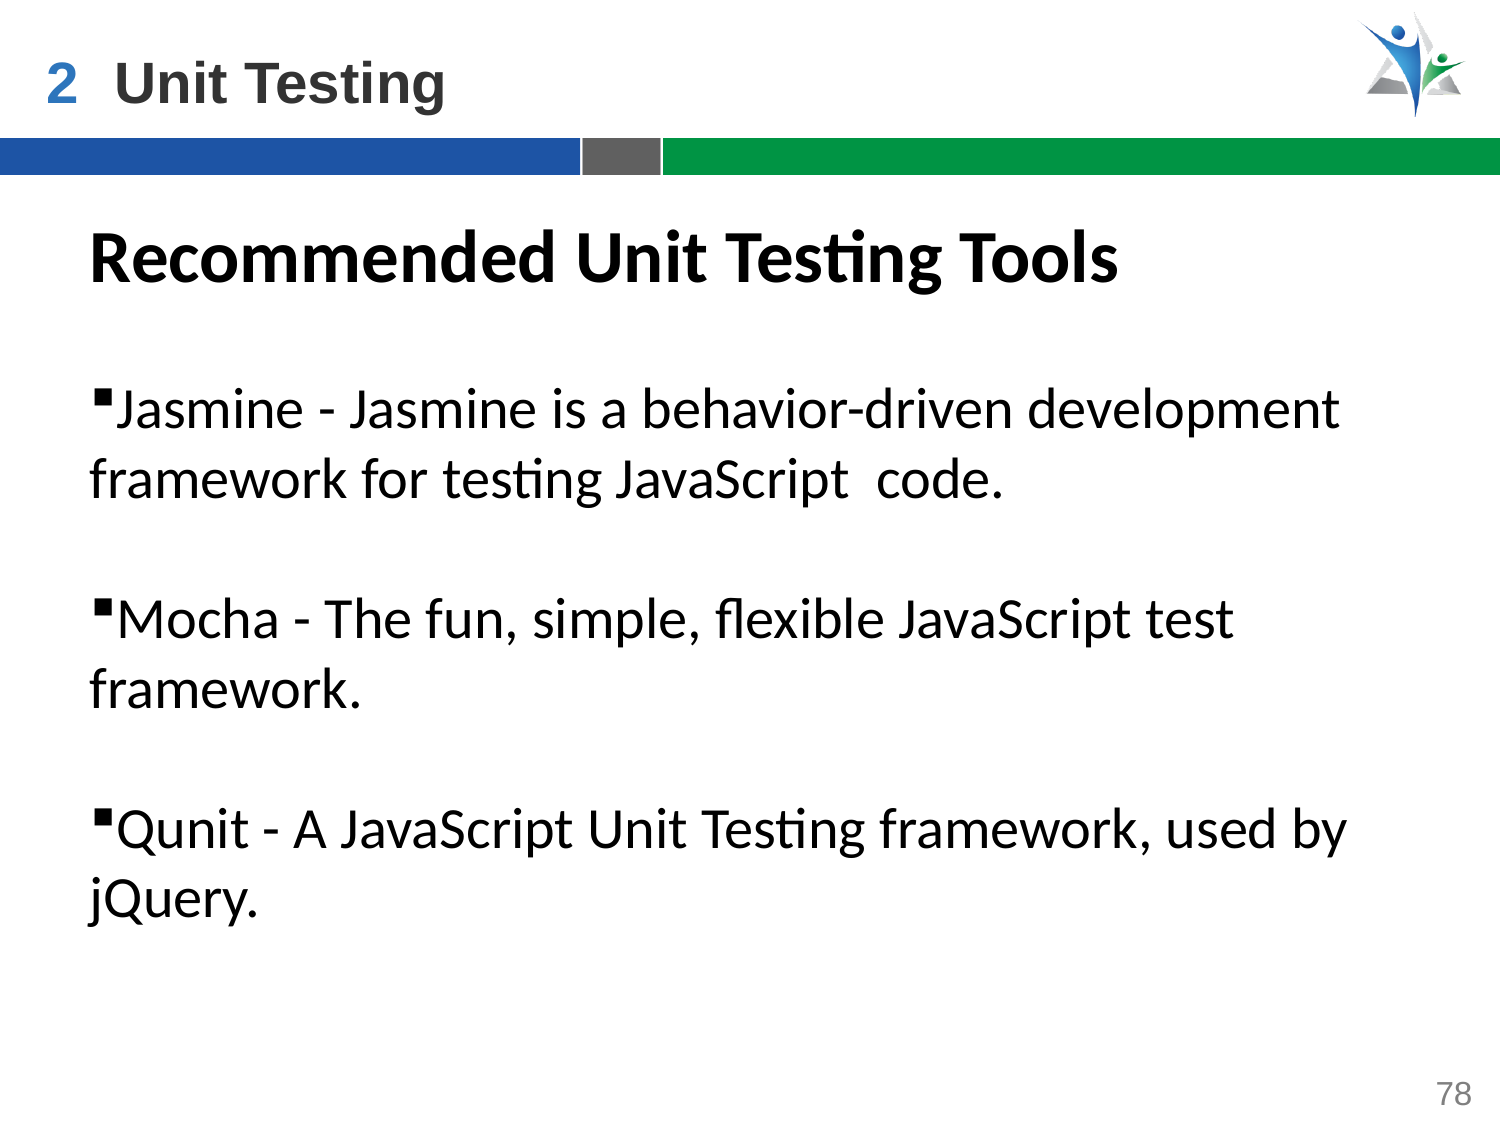

2
Unit Testing

Recommended Unit Testing Tools
Jasmine - Jasmine is a behavior-driven development framework for testing JavaScript  code.

Mocha - The fun, simple, flexible JavaScript test framework.

Qunit - A JavaScript Unit Testing framework, used by jQuery.